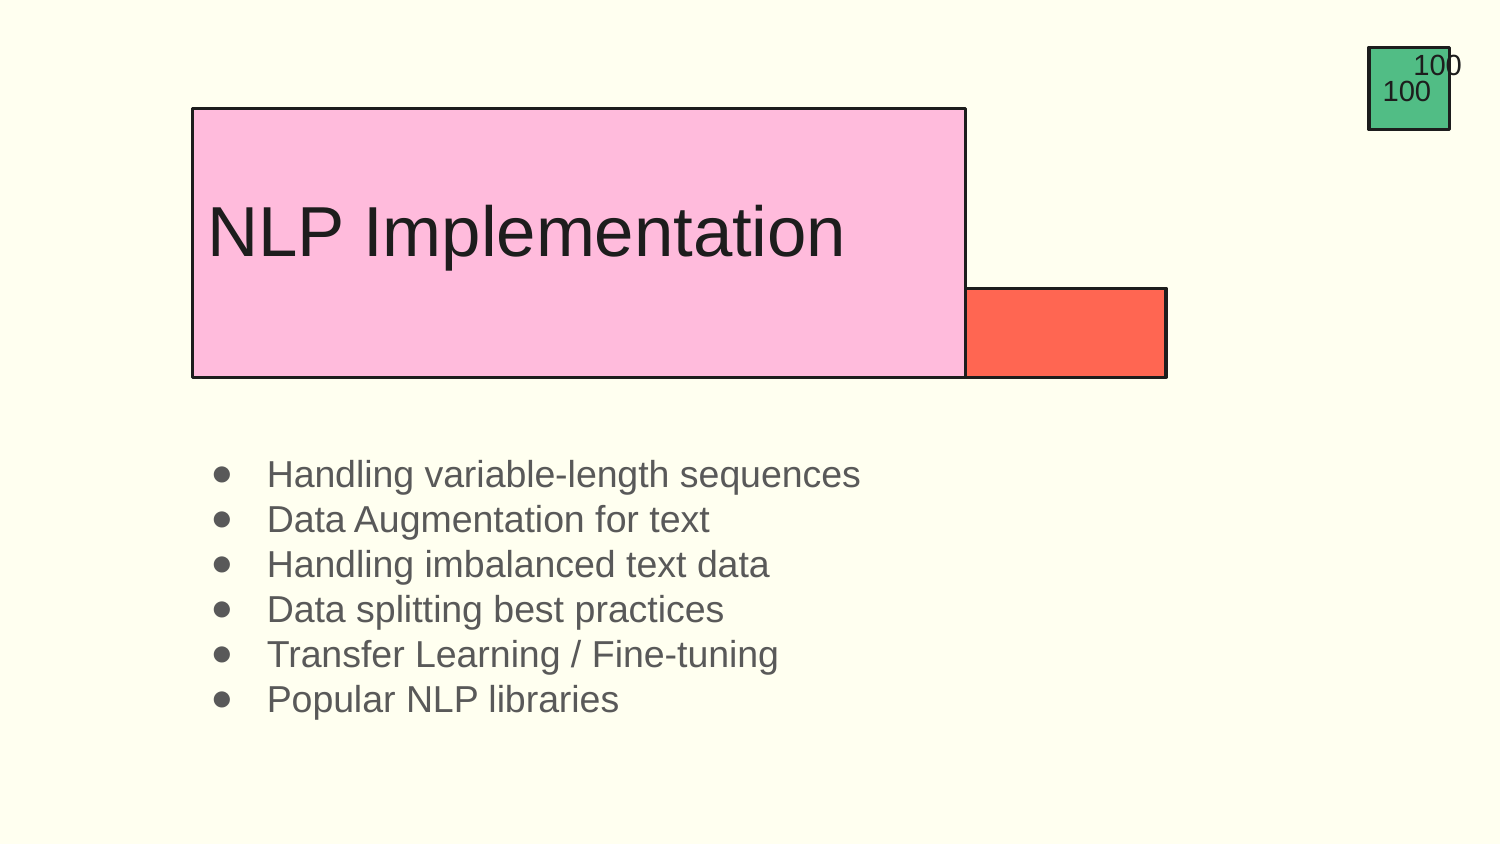

100
100
# NLP Implementation
Handling variable-length sequences
Data Augmentation for text
Handling imbalanced text data
Data splitting best practices
Transfer Learning / Fine-tuning
Popular NLP libraries